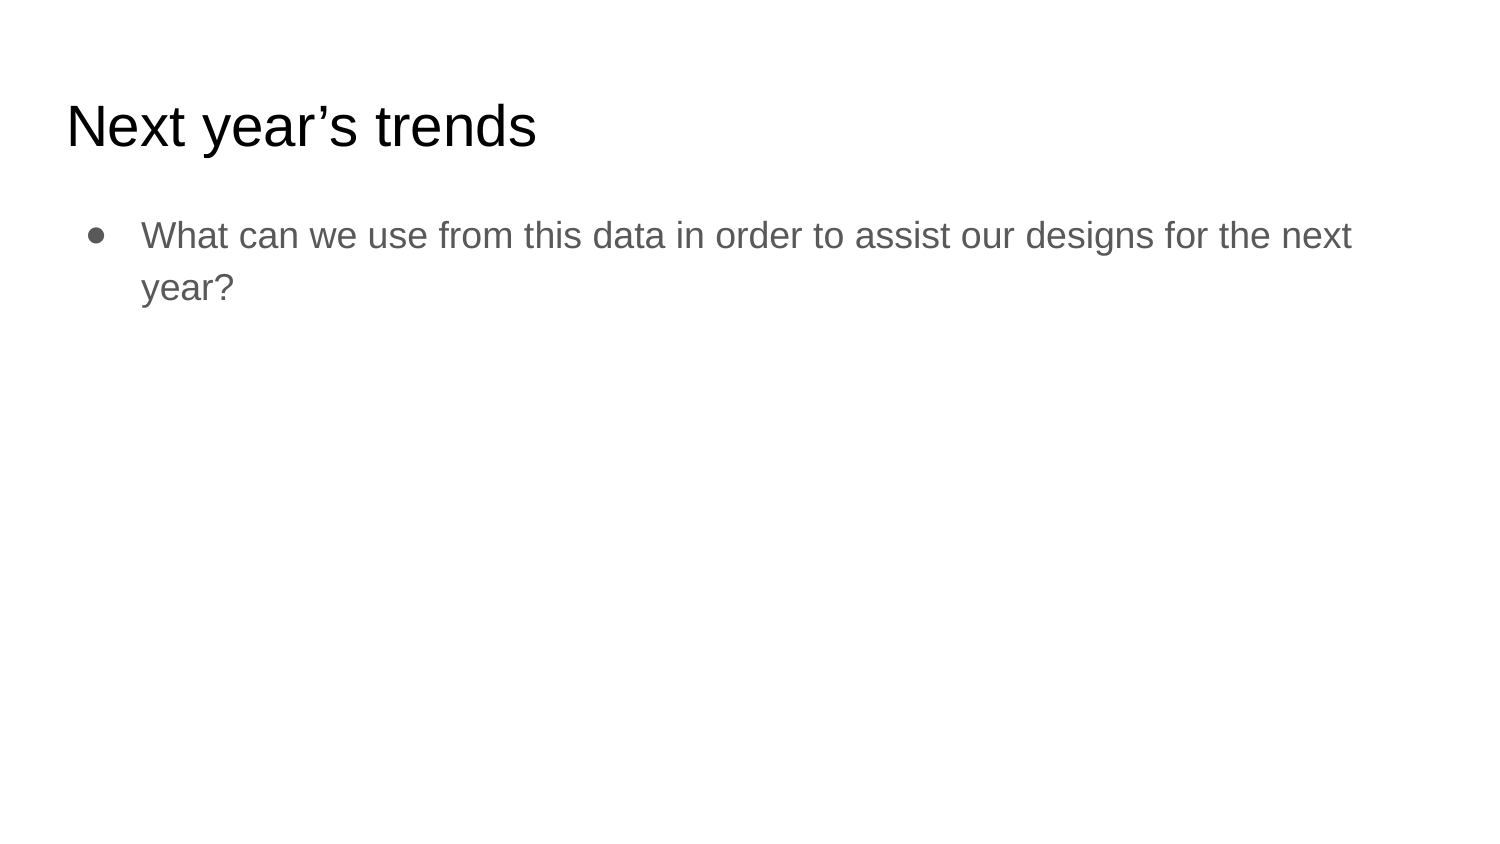

# Next year’s trends
What can we use from this data in order to assist our designs for the next year?